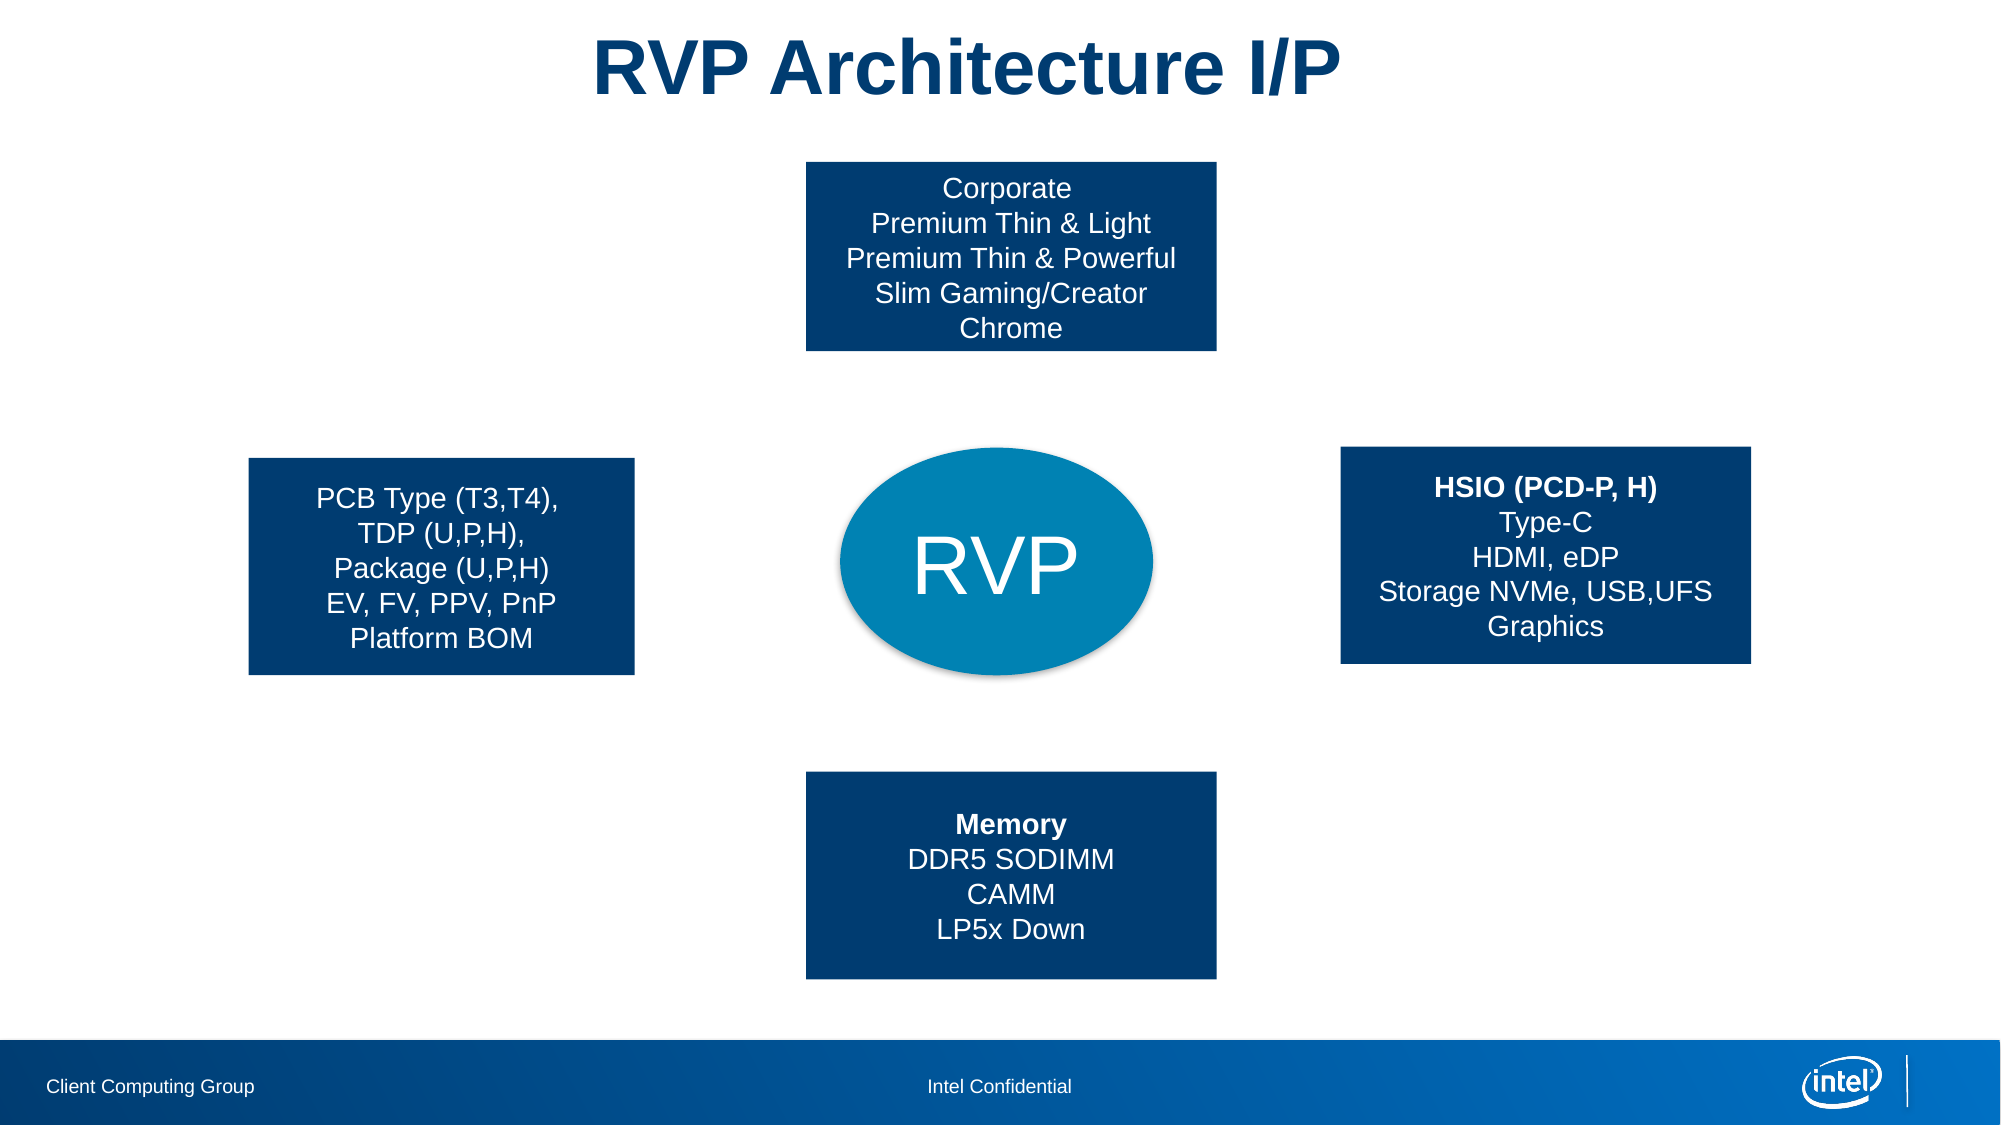

# RVP Architecture I/P

Corporate
Premium Thin & Light
Premium Thin & Powerful
Slim Gaming/Creator
Chrome

HSIO (PCD-P, H)
Type-C
HDMI, eDP
Storage NVMe, USB,UFS
Graphics
RVP

PCB Type (T3,T4),
TDP (U,P,H),
Package (U,P,H)
EV, FV, PPV, PnP
Platform BOM

Memory
DDR5 SODIMM
CAMM
LP5x Down